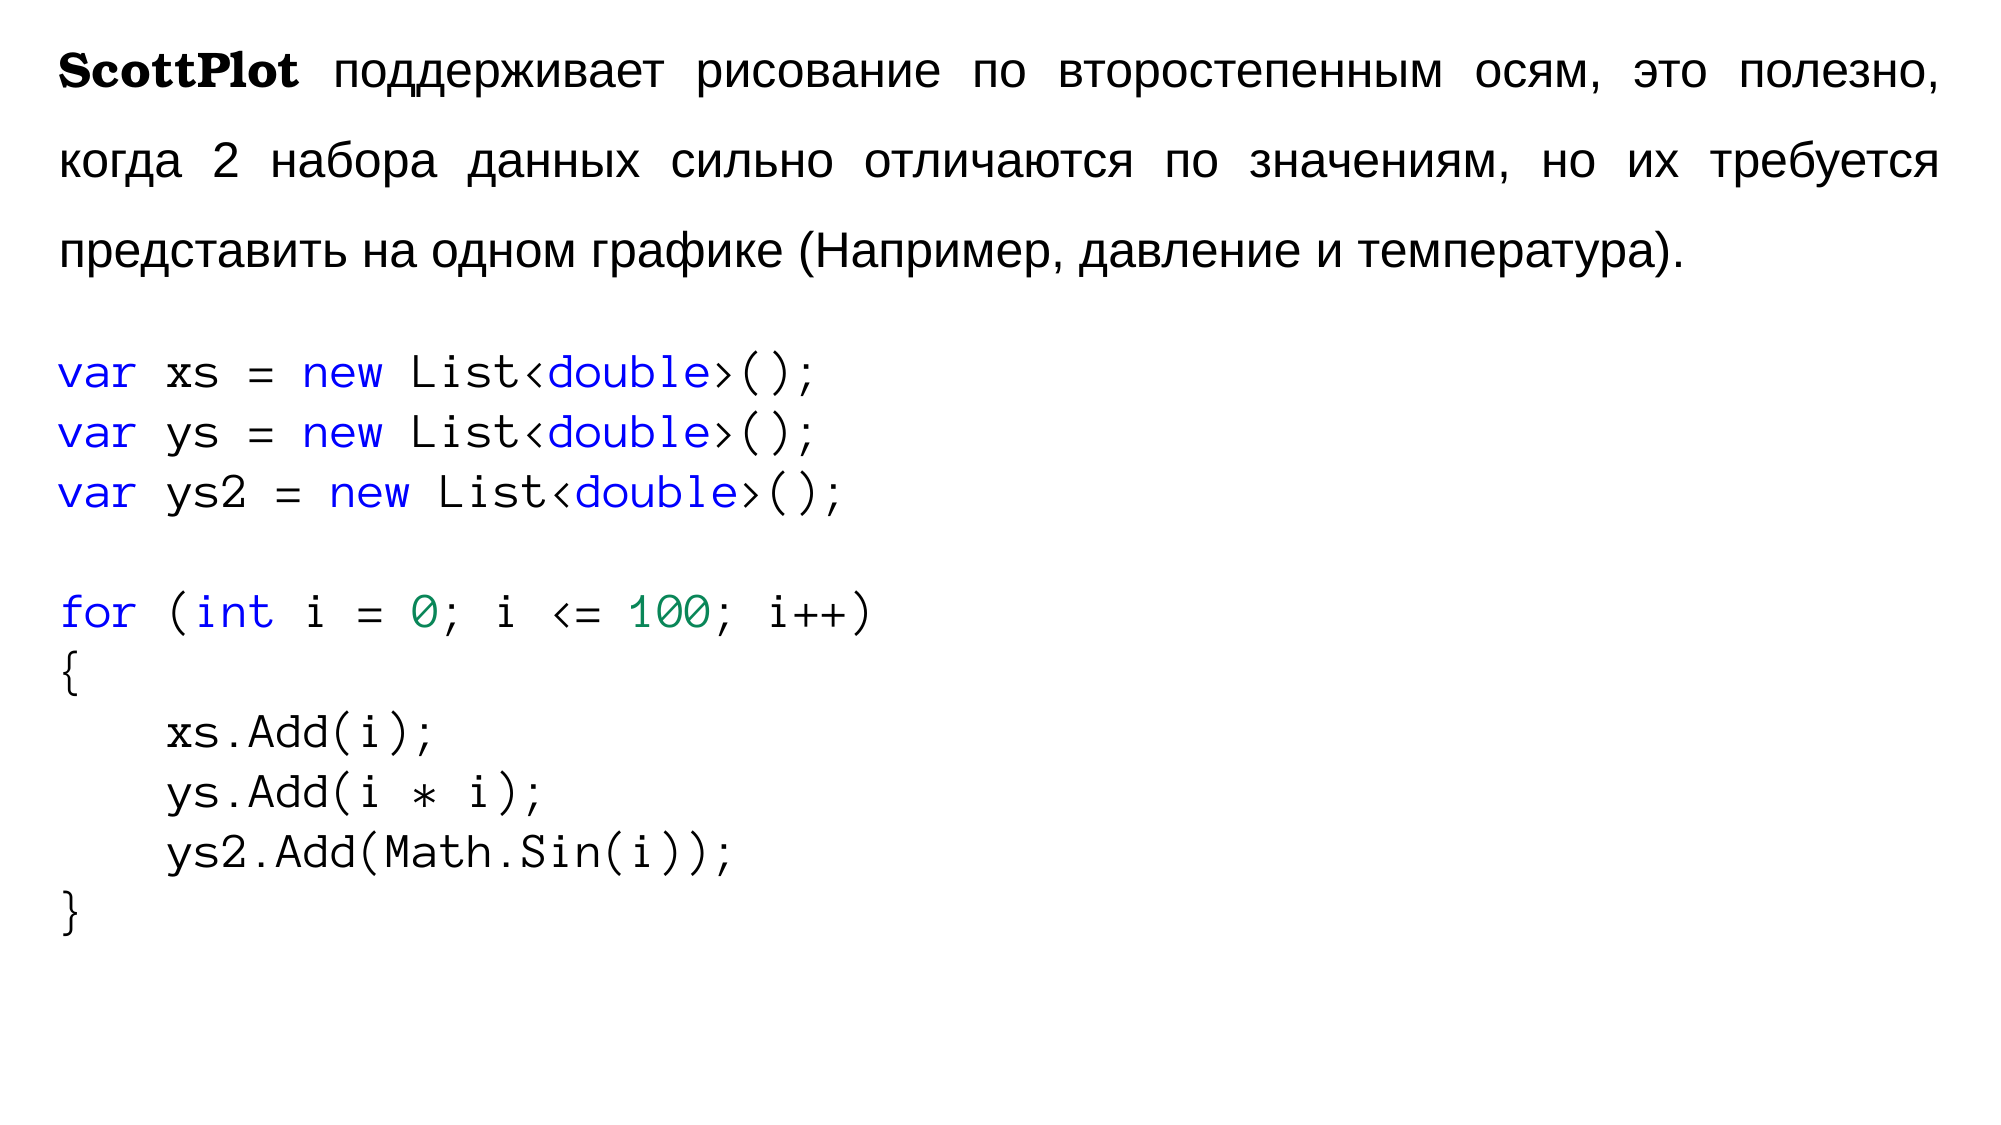

ScottPlot поддерживает рисование по второстепенным осям, это полезно, когда 2 набора данных сильно отличаются по значениям, но их требуется представить на одном графике (Например, давление и температура).

var xs = new List<double>();
var ys = new List<double>();
var ys2 = new List<double>();

for (int i = 0; i <= 100; i++)
{
    xs.Add(i);
    ys.Add(i * i);
    ys2.Add(Math.Sin(i));
}